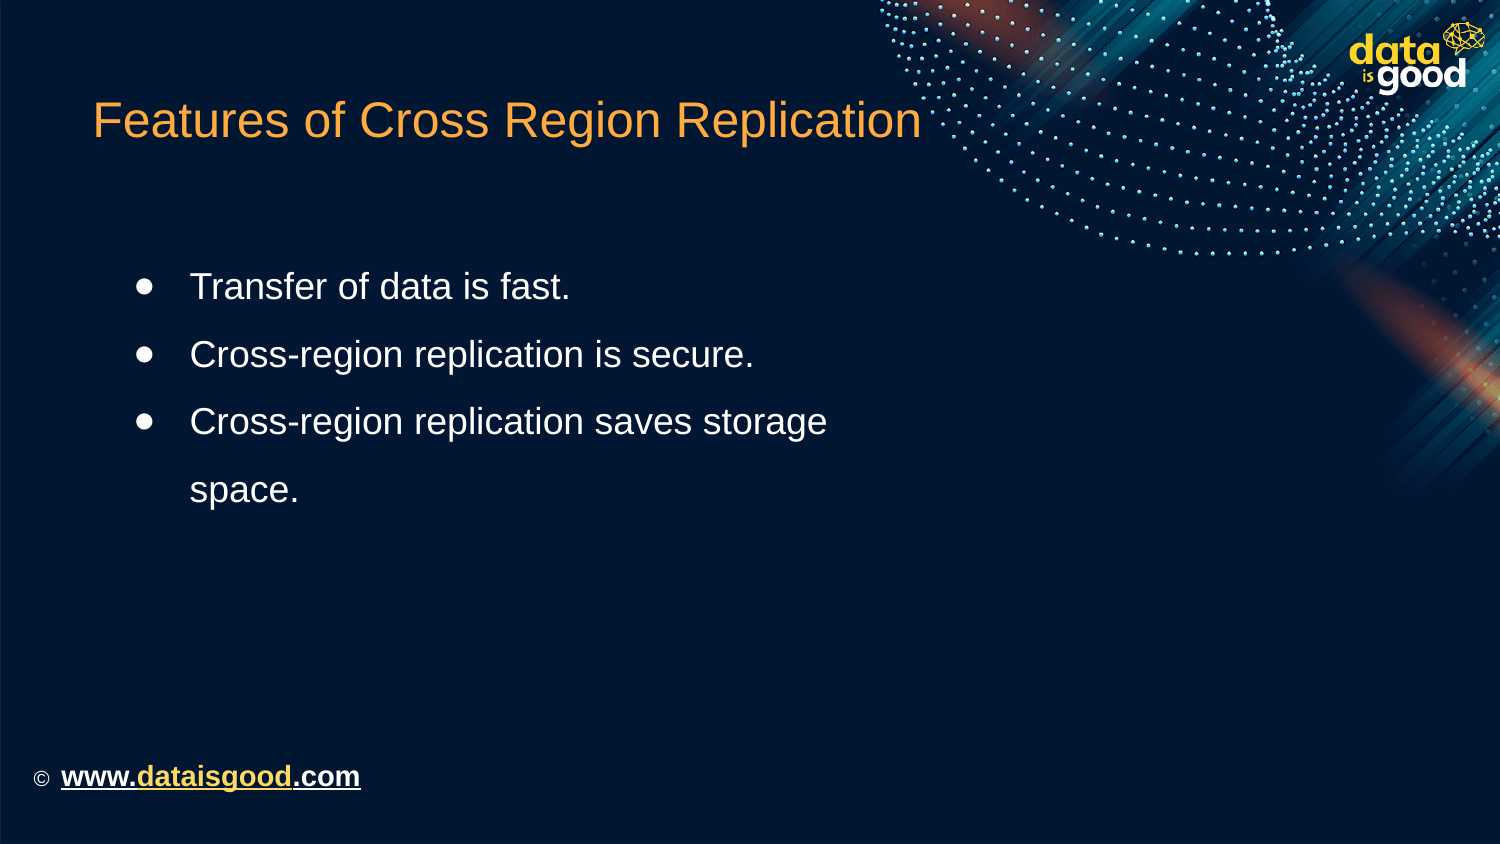

# Features of Cross Region Replication
Transfer of data is fast.
Cross-region replication is secure.
Cross-region replication saves storage space.